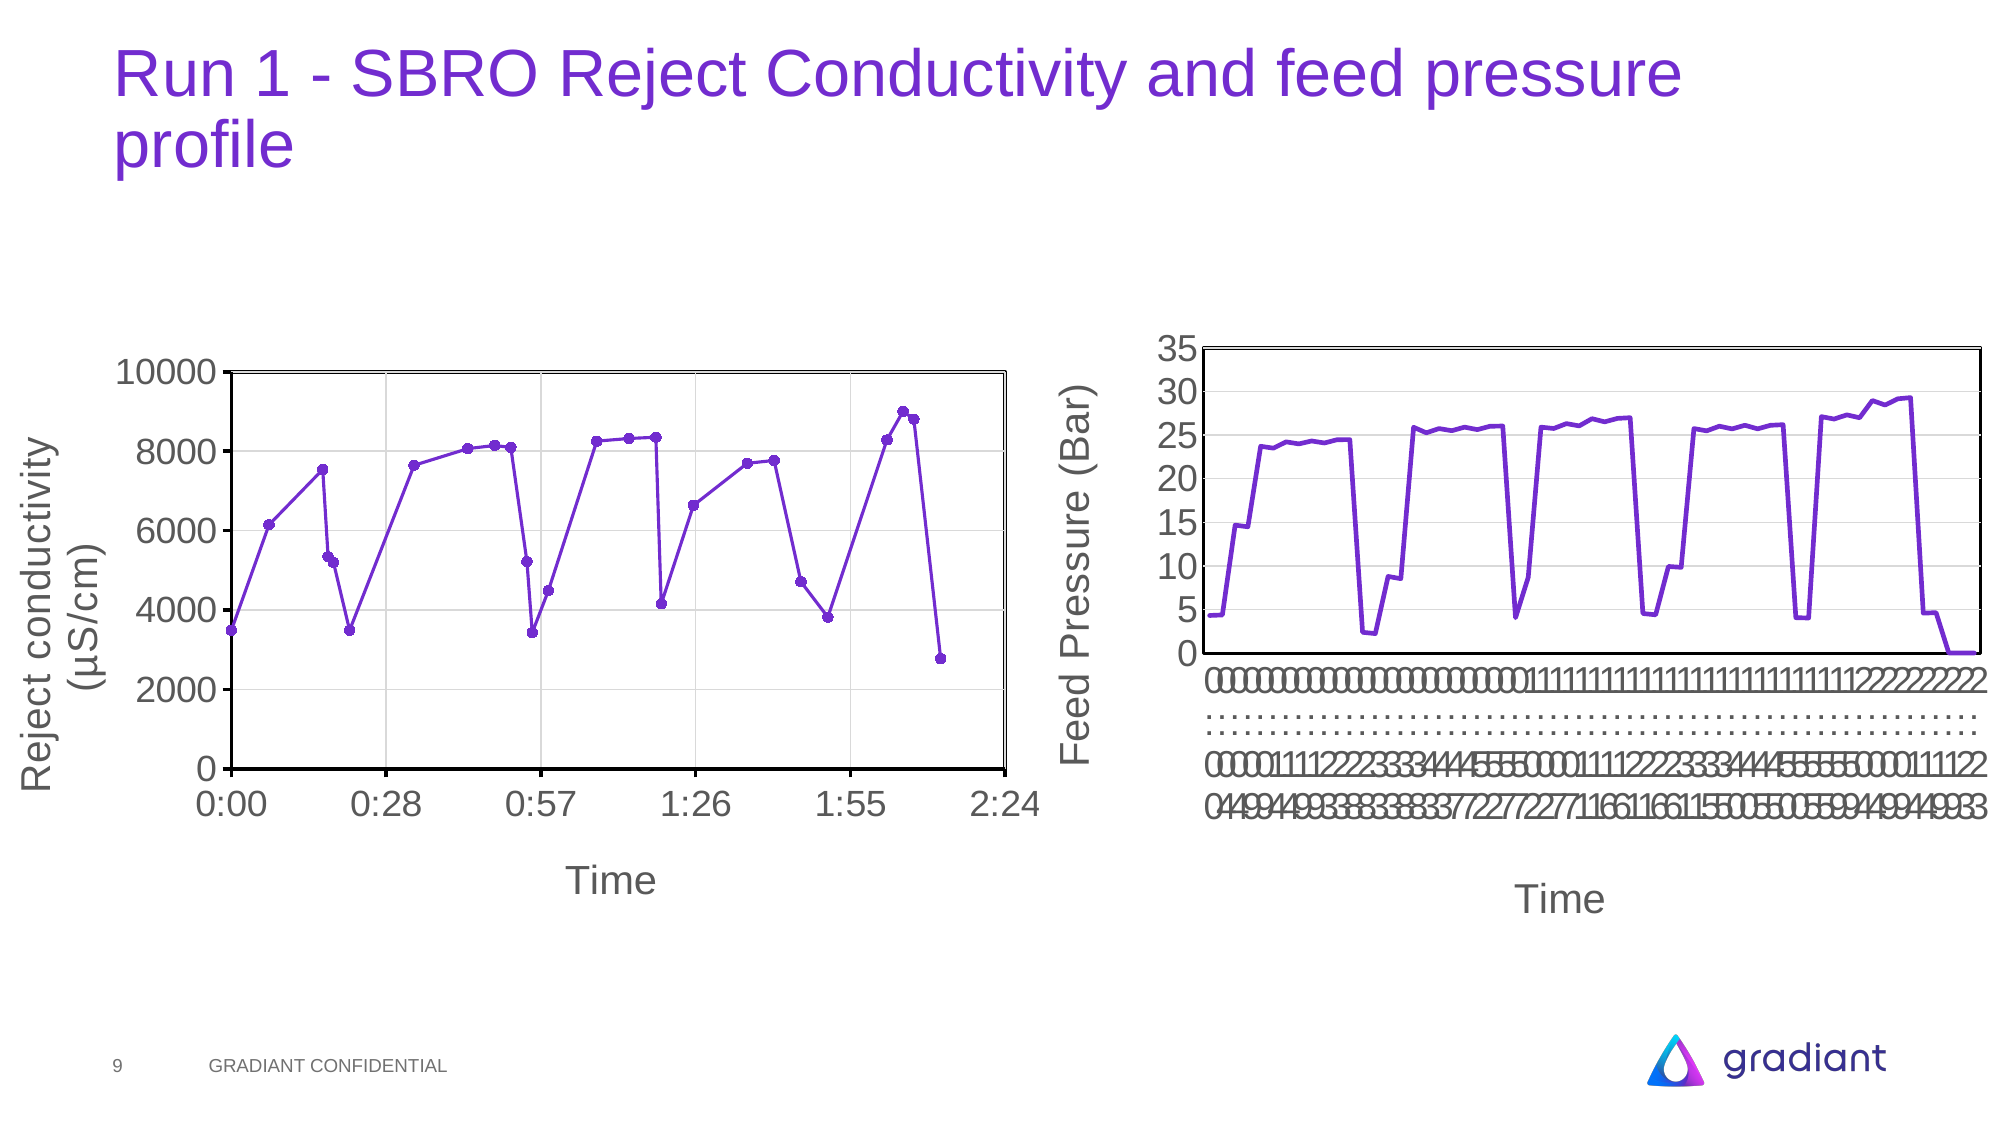

# Run 1 - SBRO Reject Conductivity and feed pressure profile

### Chart

| Category |  |
|---|---|

### Chart

| Category |  |
|---|---|
| 0 | 4.30772542953491 |
| 3.3303240779787302E-3 | 4.36921310424804 |
| 3.3303240779787302E-3 | 14.6665210723876 |
| 6.6606481559574604E-3 | 14.4856767654418 |
| 6.6606481559574604E-3 | 23.7160015106201 |
| 9.990972226660233E-3 | 23.4953708648681 |
| 9.990972226660233E-3 | 24.21875 |
| 1.3321296297363006E-2 | 23.9836521148681 |
| 1.3321296297363006E-2 | 24.3236408233642 |
| 1.6651620375341736E-2 | 24.095775604248 |
| 1.6651620375341736E-2 | 24.4683170318603 |
| 1.9981944446044508E-2 | 24.4791679382324 |
| 1.9981944446044508E-2 | 2.3726851940155 |
| 2.3312268516747281E-2 | 2.22800922393798 |
| 2.3312268516747281E-2 | 8.7890625 |
| 2.6642592594726011E-2 | 8.52864646911621 |
| 2.6642592594726011E-2 | 25.8969898223876 |
| 2.9972916672704741E-2 | 25.2568016052246 |
| 2.9972916672704741E-2 | 25.7450828552246 |
| 3.3303240743407514E-2 | 25.499132156372 |
| 3.3303240743407514E-2 | 25.9078407287597 |
| 3.6633564814110287E-2 | 25.6257228851318 |
| 3.6633564814110287E-2 | 26.0091152191162 |
| 3.9963888892089017E-2 | 26.0344333648681 |
| 3.9963888892089017E-2 | 4.05092573165893 |
| 4.3294212970067747E-2 | 8.68778896331787 |
| 4.3294212970067747E-2 | 25.9078407287597 |
| 4.662453704077052E-2 | 25.7523155212402 |
| 4.662453704077052E-2 | 26.3129348754882 |
| 4.9954861111473292E-2 | 26.0525169372558 |
| 4.9954861111473292E-2 | 26.8771705627441 |
| 5.3285185189452022E-2 | 26.5190963745117 |
| 5.3285185189452022E-2 | 26.9133396148681 |
| 5.6615509267430753E-2 | 26.9929103851318 |
| 5.6615509267430753E-2 | 4.53197336196899 |
| 5.9945833338133525E-2 | 4.38368082046508 |
| 5.9945833338133525E-2 | 9.93200206756591 |
| 6.3276157408836298E-2 | 9.83072853088378 |
| 6.3276157408836298E-2 | 25.7450828552246 |
| 6.6606481486815028E-2 | 25.4810485839843 |
| 6.6606481486815028E-2 | 26.0163478851318 |
| 6.99368055575178E-2 | 25.7052955627441 |
| 6.99368055575178E-2 | 26.1248550415039 |
| 7.3267129628220573E-2 | 25.7089099884033 |
| 7.3267129628220573E-2 | 26.121238708496 |
| 7.6597453706199303E-2 | 26.1899585723876 |
| 7.6597453706199303E-2 | 4.05815982818603 |
| 7.9927777784178033E-2 | 4.01837396621704 |
| 7.9927777784178033E-2 | 27.1158847808837 |
| 8.3258101854880806E-2 | 26.8373851776123 |
| 8.3258101854880806E-2 | 27.3148155212402 |
| 8.6588425925583579E-2 | 26.9820594787597 |
| 8.6588425925583579E-2 | 28.9605026245117 |
| 8.9918750003562309E-2 | 28.4396705627441 |
| 8.9918750003562309E-2 | 29.1558151245117 |
| 9.3249074081541039E-2 | 29.296875 |
| 9.3249074081541039E-2 | 4.57537603378295 |
| 9.6579398152243812E-2 | 4.63324642181396 |
| 9.6579398152243812E-2 | 0.0 |
| 9.9909722222946584E-2 | 0.0 |
| 9.9909722222946584E-2 | 0.0 |
9
GRADIANT CONFIDENTIAL